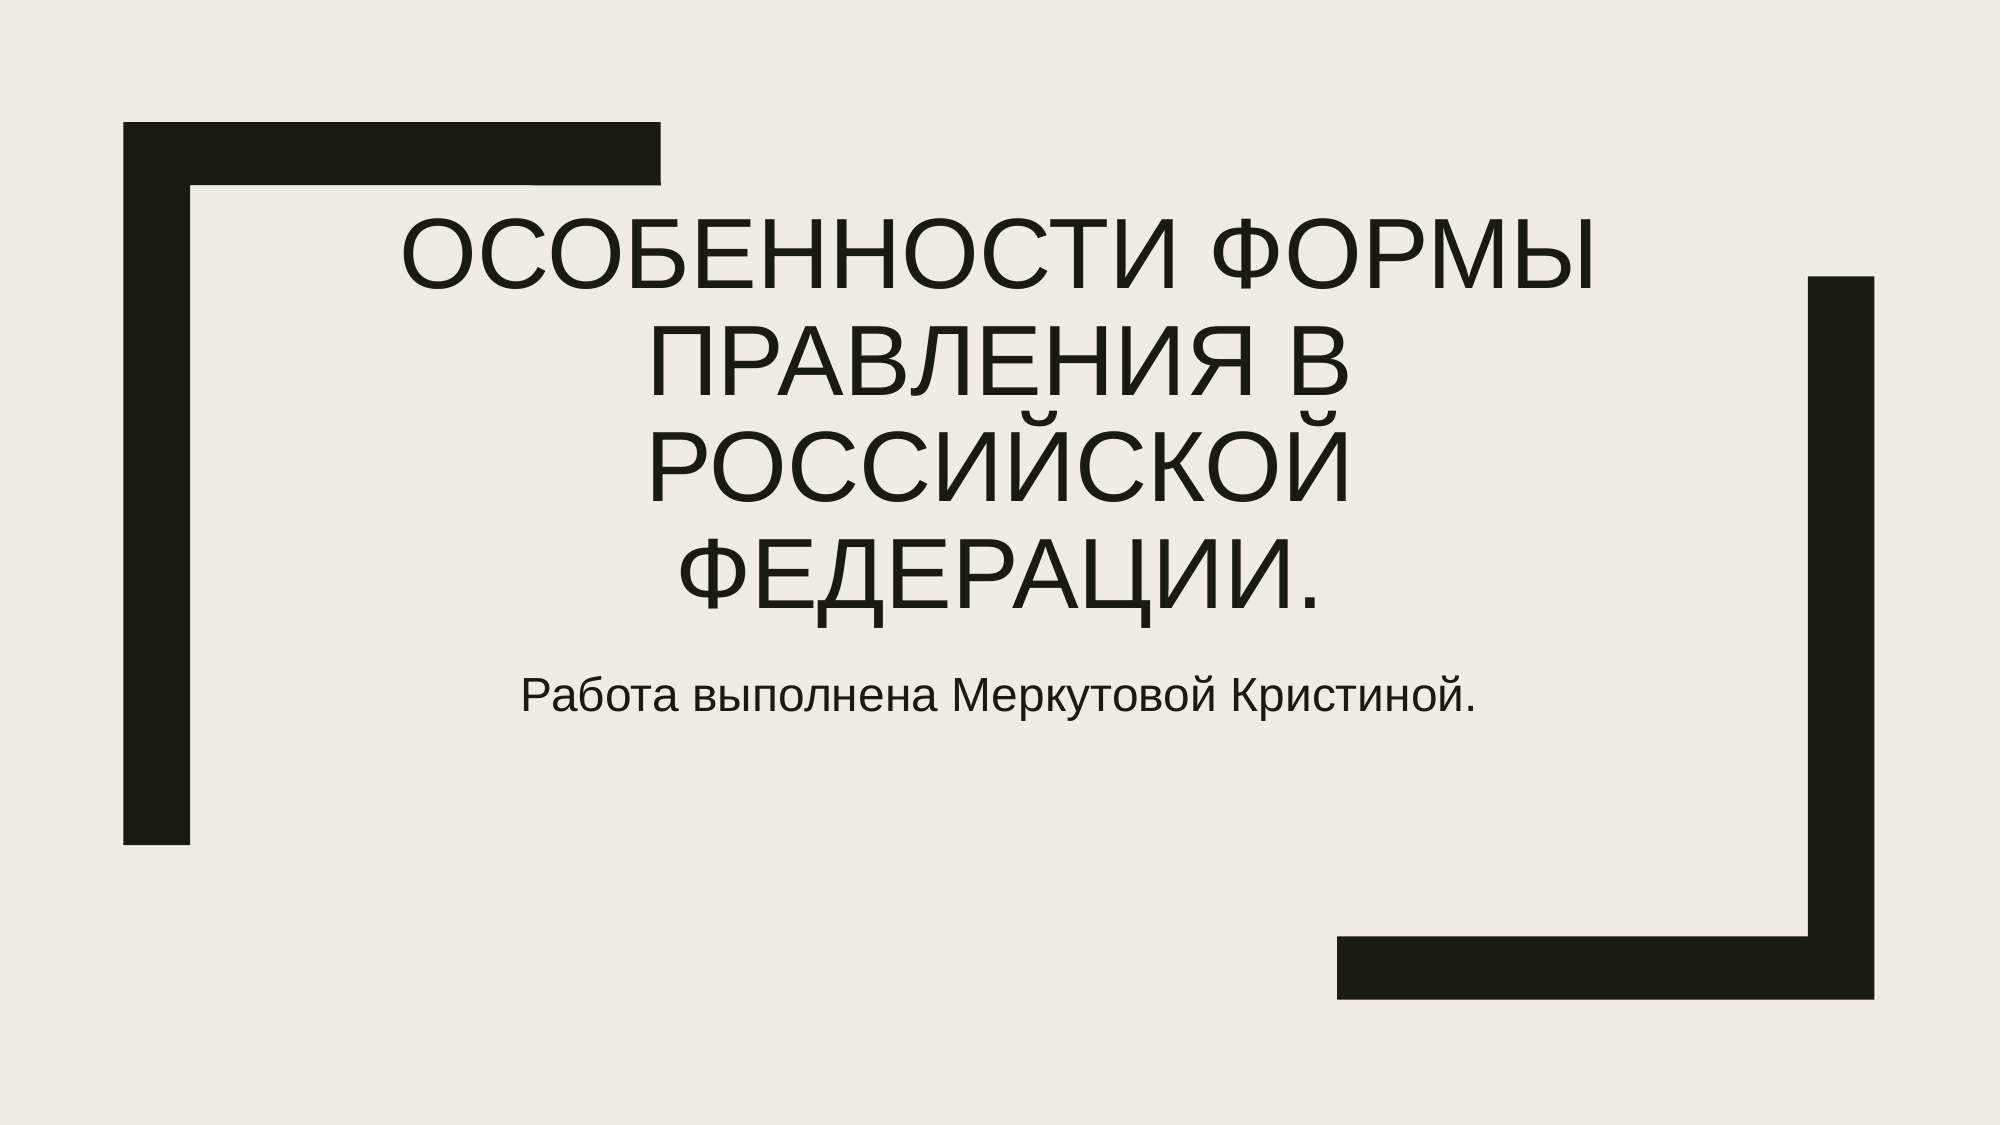

# Особенности формы правления в Российской Федерации.
Работа выполнена Меркутовой Кристиной.